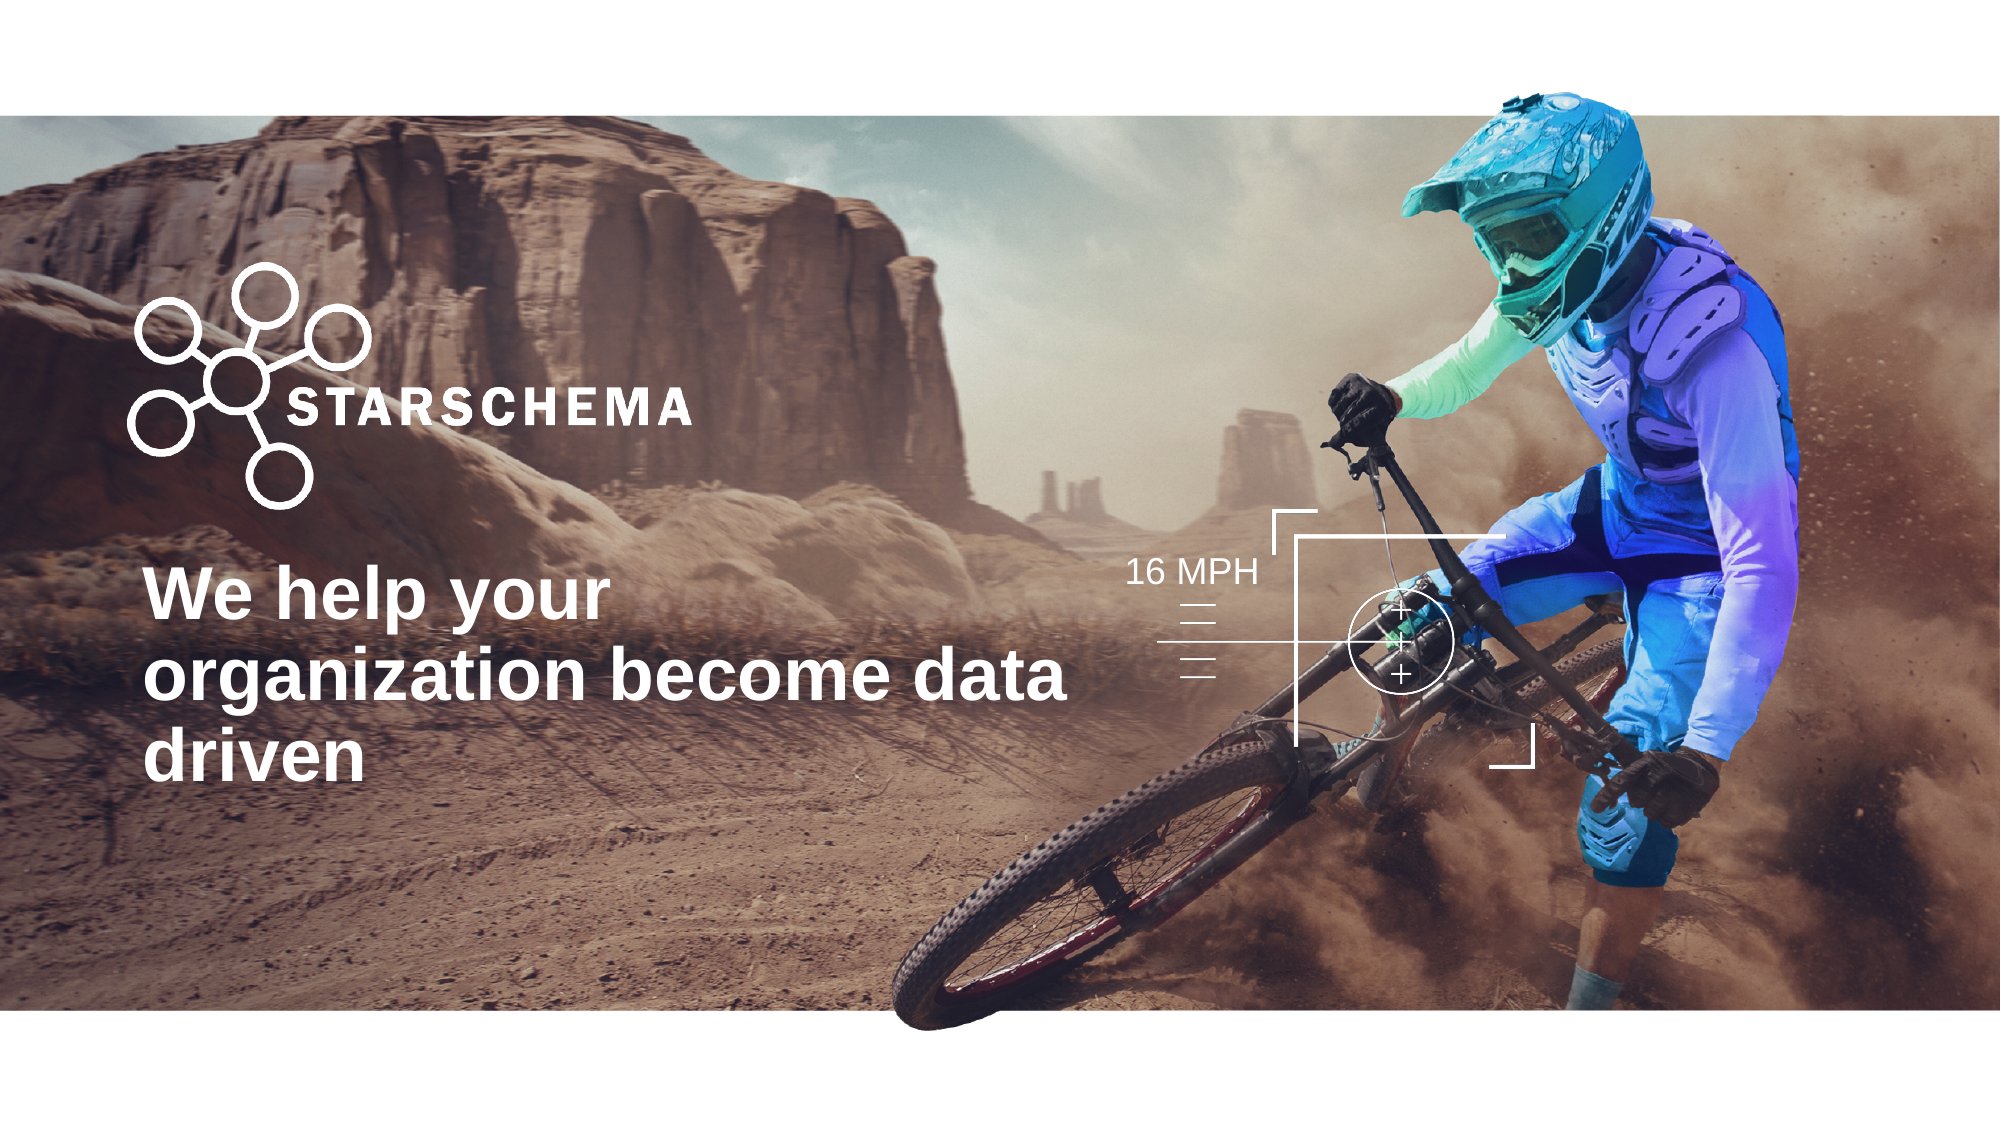

We help your organization become data driven